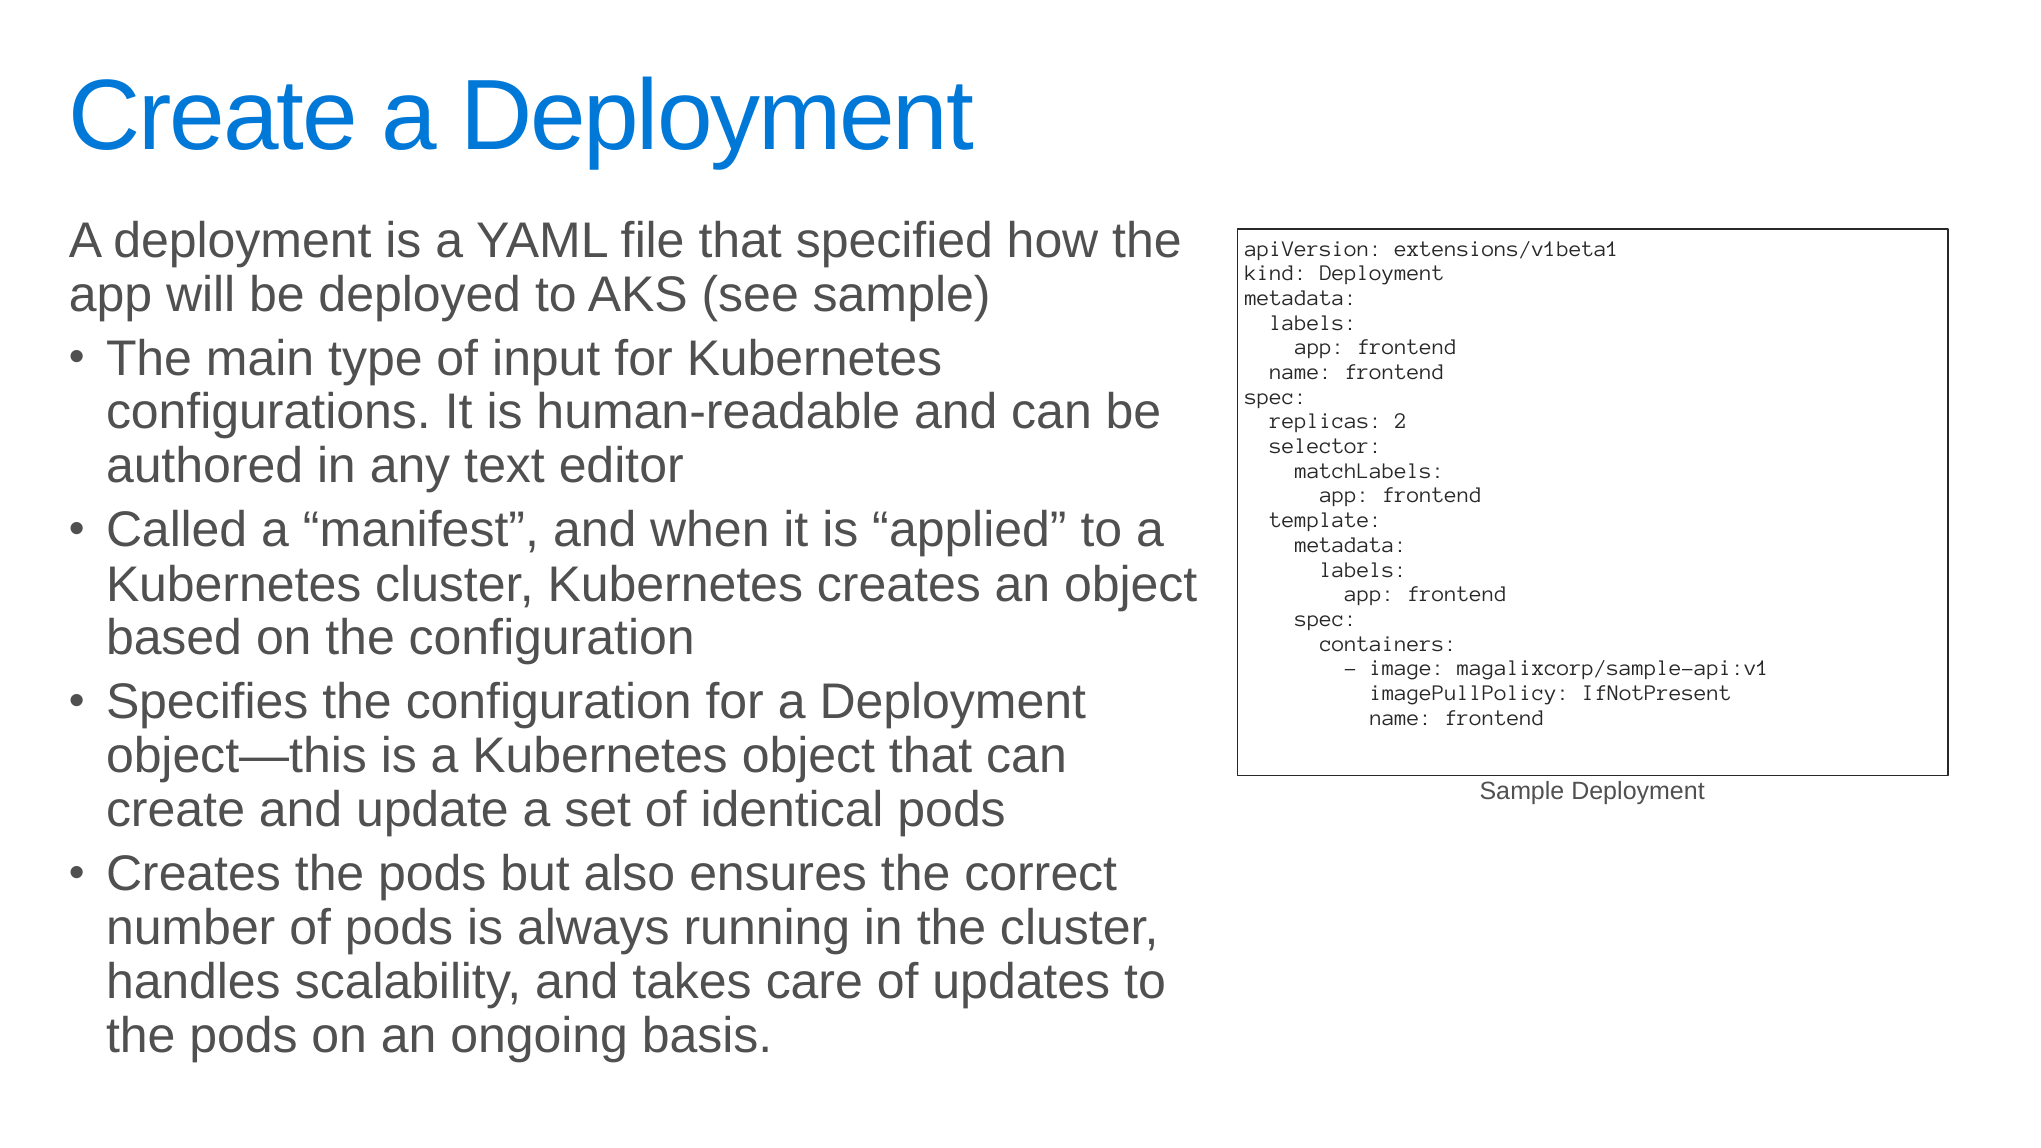

# Create a Deployment
A deployment is a YAML file that specified how the app will be deployed to AKS (see sample)
The main type of input for Kubernetes configurations. It is human-readable and can be authored in any text editor
Called a “manifest”, and when it is “applied” to a Kubernetes cluster, Kubernetes creates an object based on the configuration
Specifies the configuration for a Deployment object—this is a Kubernetes object that can create and update a set of identical pods
Creates the pods but also ensures the correct number of pods is always running in the cluster, handles scalability, and takes care of updates to the pods on an ongoing basis.

apiVersion: extensions/v1beta1
kind: Deployment
metadata:
  labels:
    app: frontend
  name: frontend
spec:
  replicas: 2
  selector:
    matchLabels:
      app: frontend
  template:
    metadata:
      labels:
        app: frontend
    spec:
      containers:
        - image: magalixcorp/sample-api:v1
          imagePullPolicy: IfNotPresent
          name: frontend
Sample Deployment